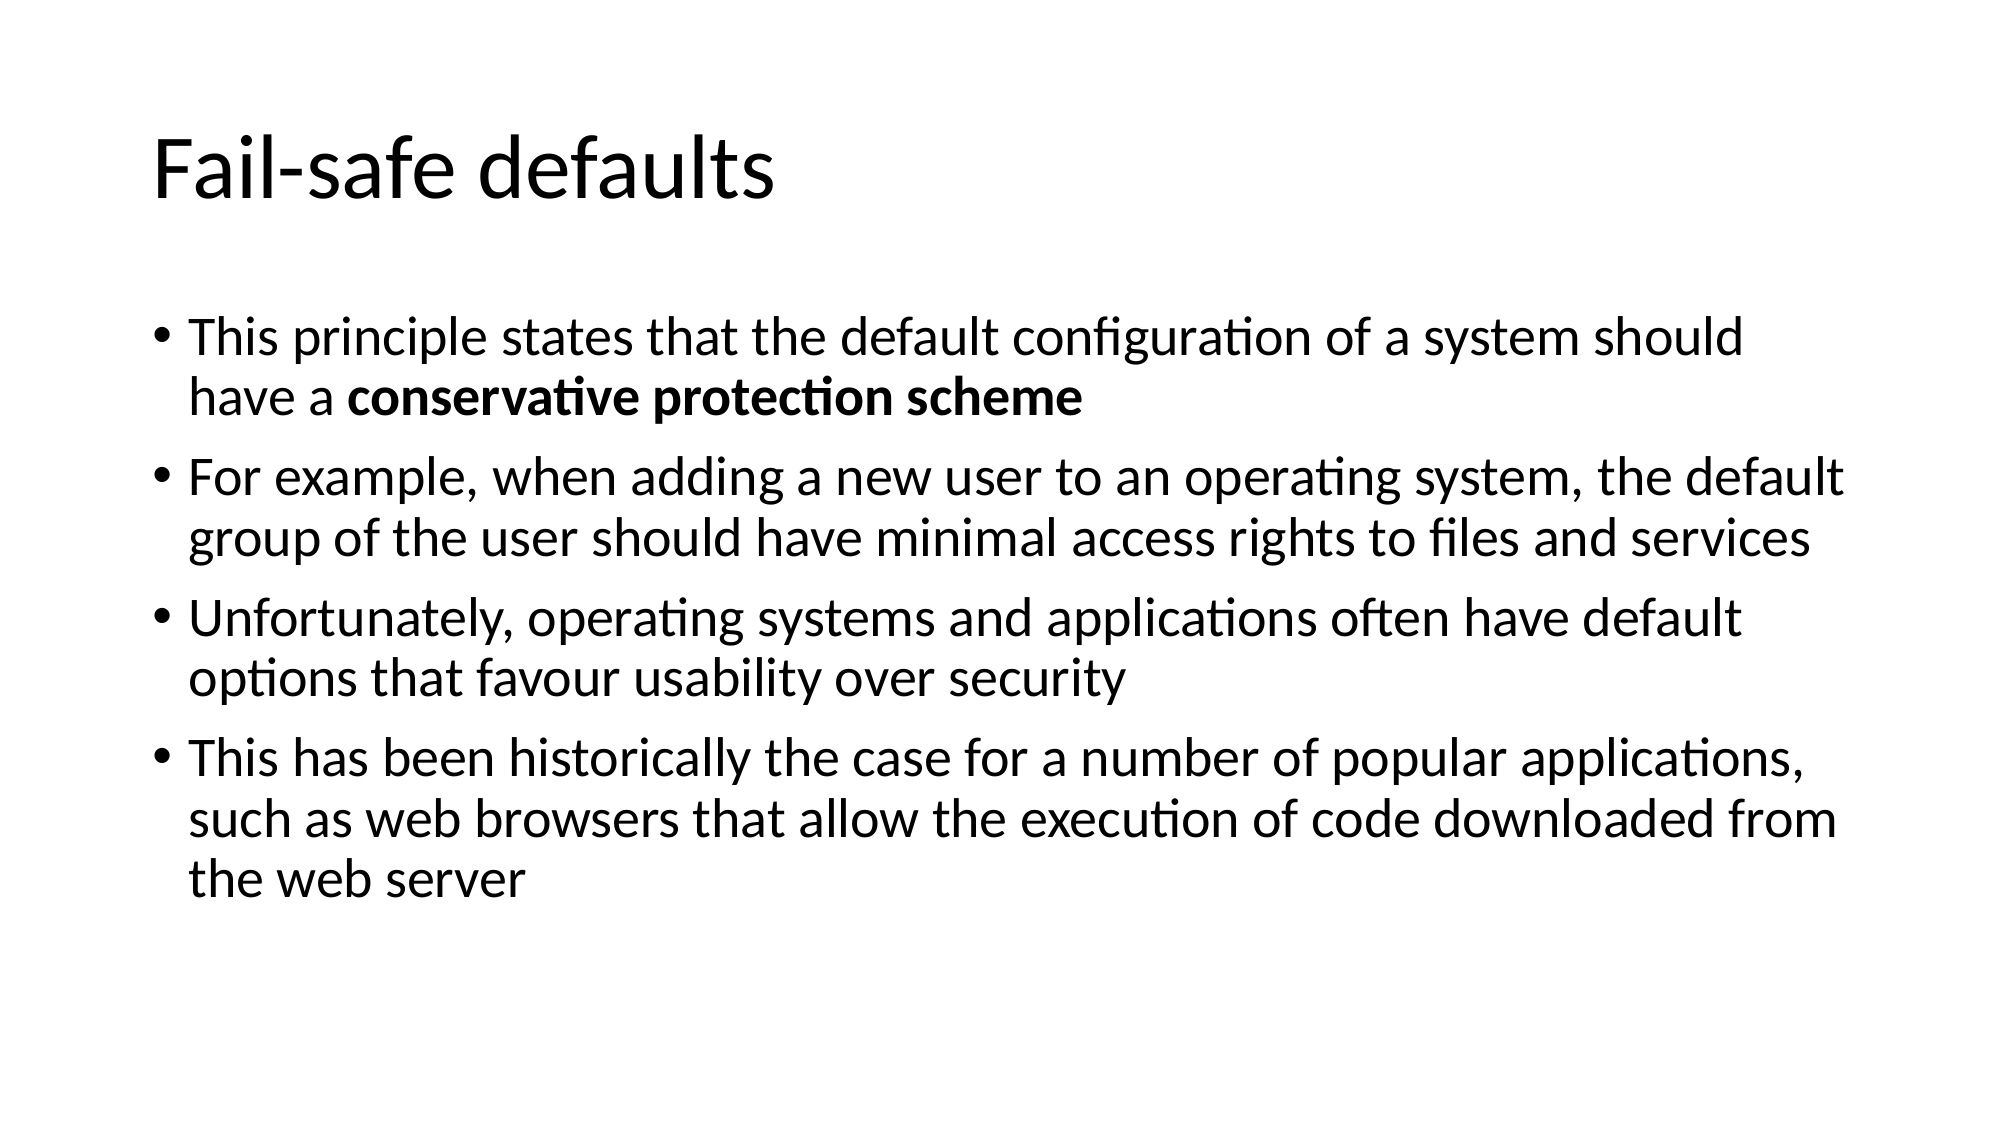

# Fail-safe defaults
This principle states that the default configuration of a system should have a conservative protection scheme
For example, when adding a new user to an operating system, the default group of the user should have minimal access rights to files and services
Unfortunately, operating systems and applications often have default options that favour usability over security
This has been historically the case for a number of popular applications, such as web browsers that allow the execution of code downloaded from the web server